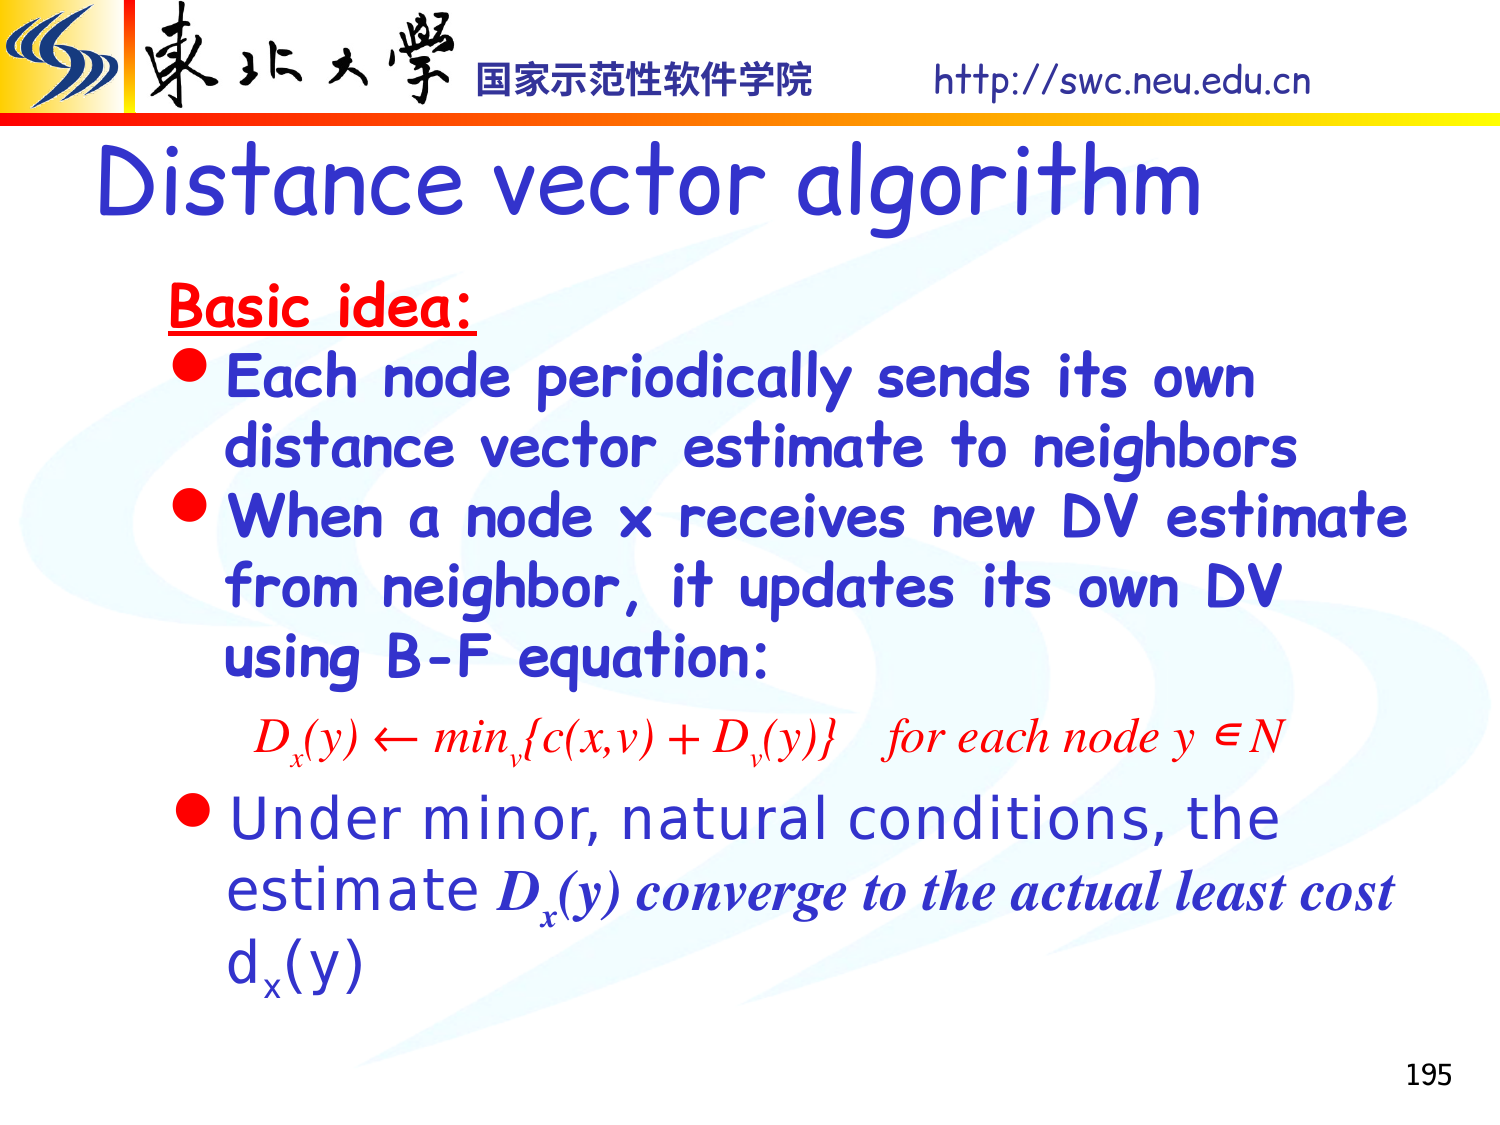

# Distance vector algorithm
Basic idea:
Each node periodically sends its own distance vector estimate to neighbors
When a node x receives new DV estimate from neighbor, it updates its own DV using B-F equation:
Dx(y) ← minv{c(x,v) + Dv(y)}    for each node y ∊ N
Under minor, natural conditions, the estimate Dx(y) converge to the actual least cost dx(y)
195